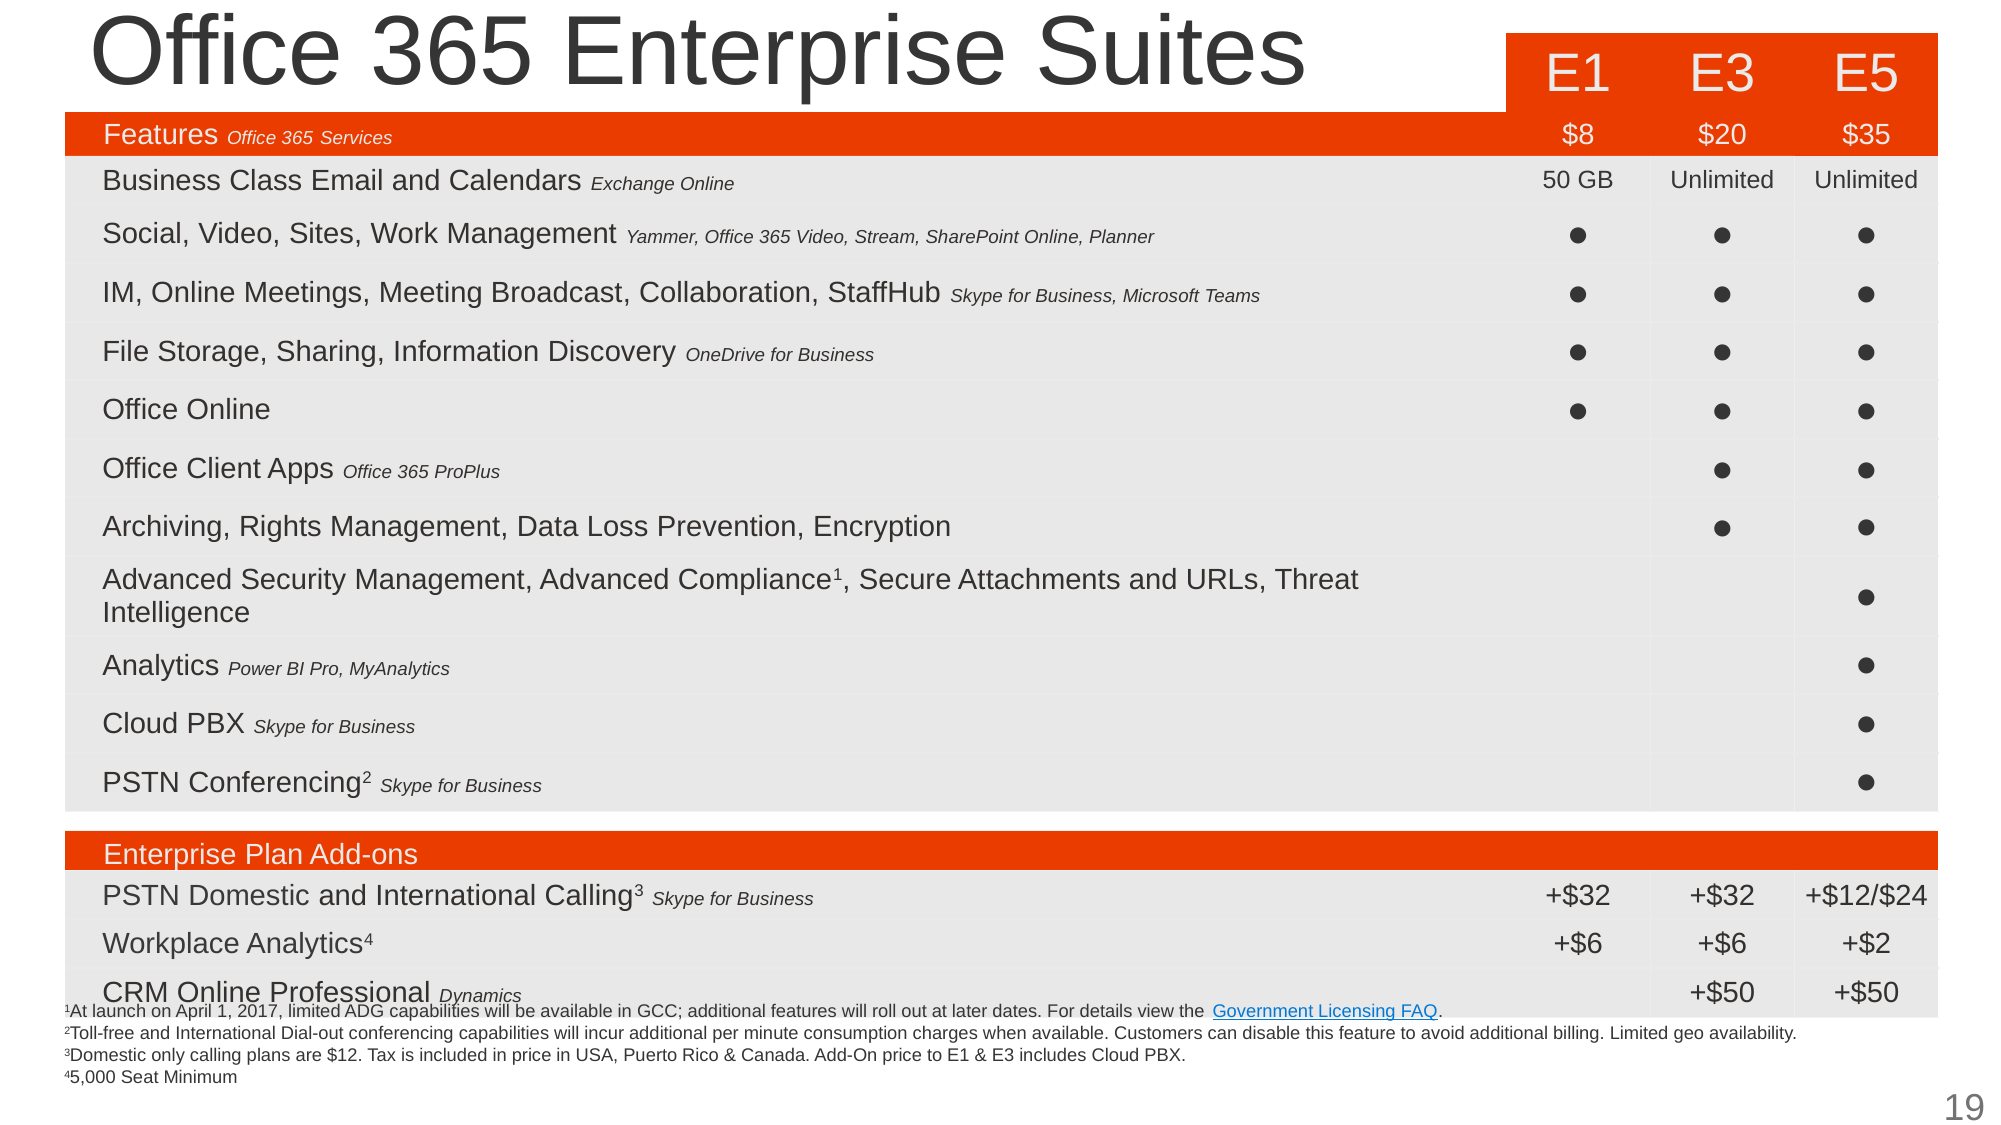

# Office 365 Enterprise Suites
|  | E1 | E3 | E5 |
| --- | --- | --- | --- |
| Features Office 365 Services | $8 | $20 | $35 |
| Business Class Email and Calendars Exchange Online | 50 GB | Unlimited | Unlimited |
| Social, Video, Sites, Work Management Yammer, Office 365 Video, Stream, SharePoint Online, Planner | ● | ● | ● |
| IM, Online Meetings, Meeting Broadcast, Collaboration, StaffHub Skype for Business, Microsoft Teams | ● | ● | ● |
| File Storage, Sharing, Information Discovery OneDrive for Business | ● | ● | ● |
| Office Online | ● | ● | ● |
| Office Client Apps Office 365 ProPlus |  | ● | ● |
| Archiving, Rights Management, Data Loss Prevention, Encryption |  | ● | ● |
| Advanced Security Management, Advanced Compliance1, Secure Attachments and URLs, Threat Intelligence |  |  | ● |
| Analytics Power BI Pro, MyAnalytics |  |  | ● |
| Cloud PBX Skype for Business |  |  | ● |
| PSTN Conferencing2 Skype for Business |  |  | ● |
|  |  |  |  |
| Enterprise Plan Add-ons |  |  |  |
| PSTN Domestic and International Calling3 Skype for Business | +$32 | +$32 | +$12/$24 |
| Workplace Analytics4 | +$6 | +$6 | +$2 |
| CRM Online Professional Dynamics |  | +$50 | +$50 |
1At launch on April 1, 2017, limited ADG capabilities will be available in GCC; additional features will roll out at later dates. For details view the Government Licensing FAQ.
2Toll-free and International Dial-out conferencing capabilities will incur additional per minute consumption charges when available. Customers can disable this feature to avoid additional billing. Limited geo availability.
3Domestic only calling plans are $12. Tax is included in price in USA, Puerto Rico & Canada. Add-On price to E1 & E3 includes Cloud PBX.
45,000 Seat Minimum

19